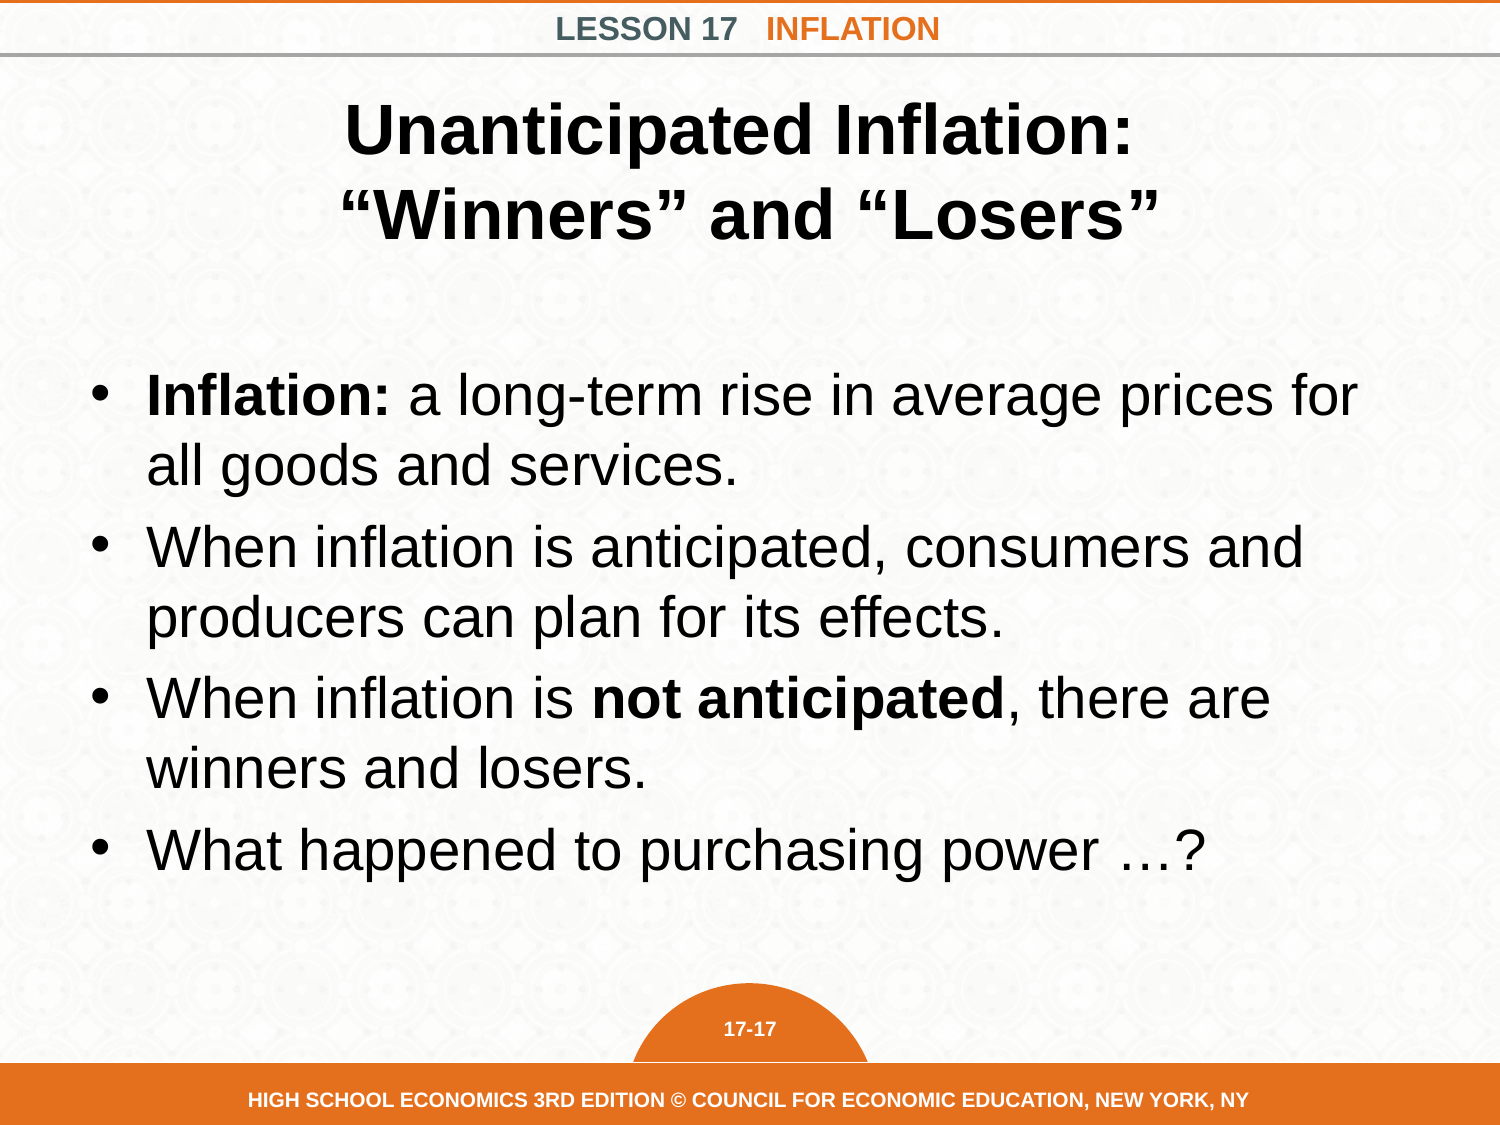

# Unanticipated Inflation: “Winners” and “Losers”
Inflation: a long-term rise in average prices for all goods and services.
When inflation is anticipated, consumers and producers can plan for its effects.
When inflation is not anticipated, there are winners and losers.
What happened to purchasing power …?